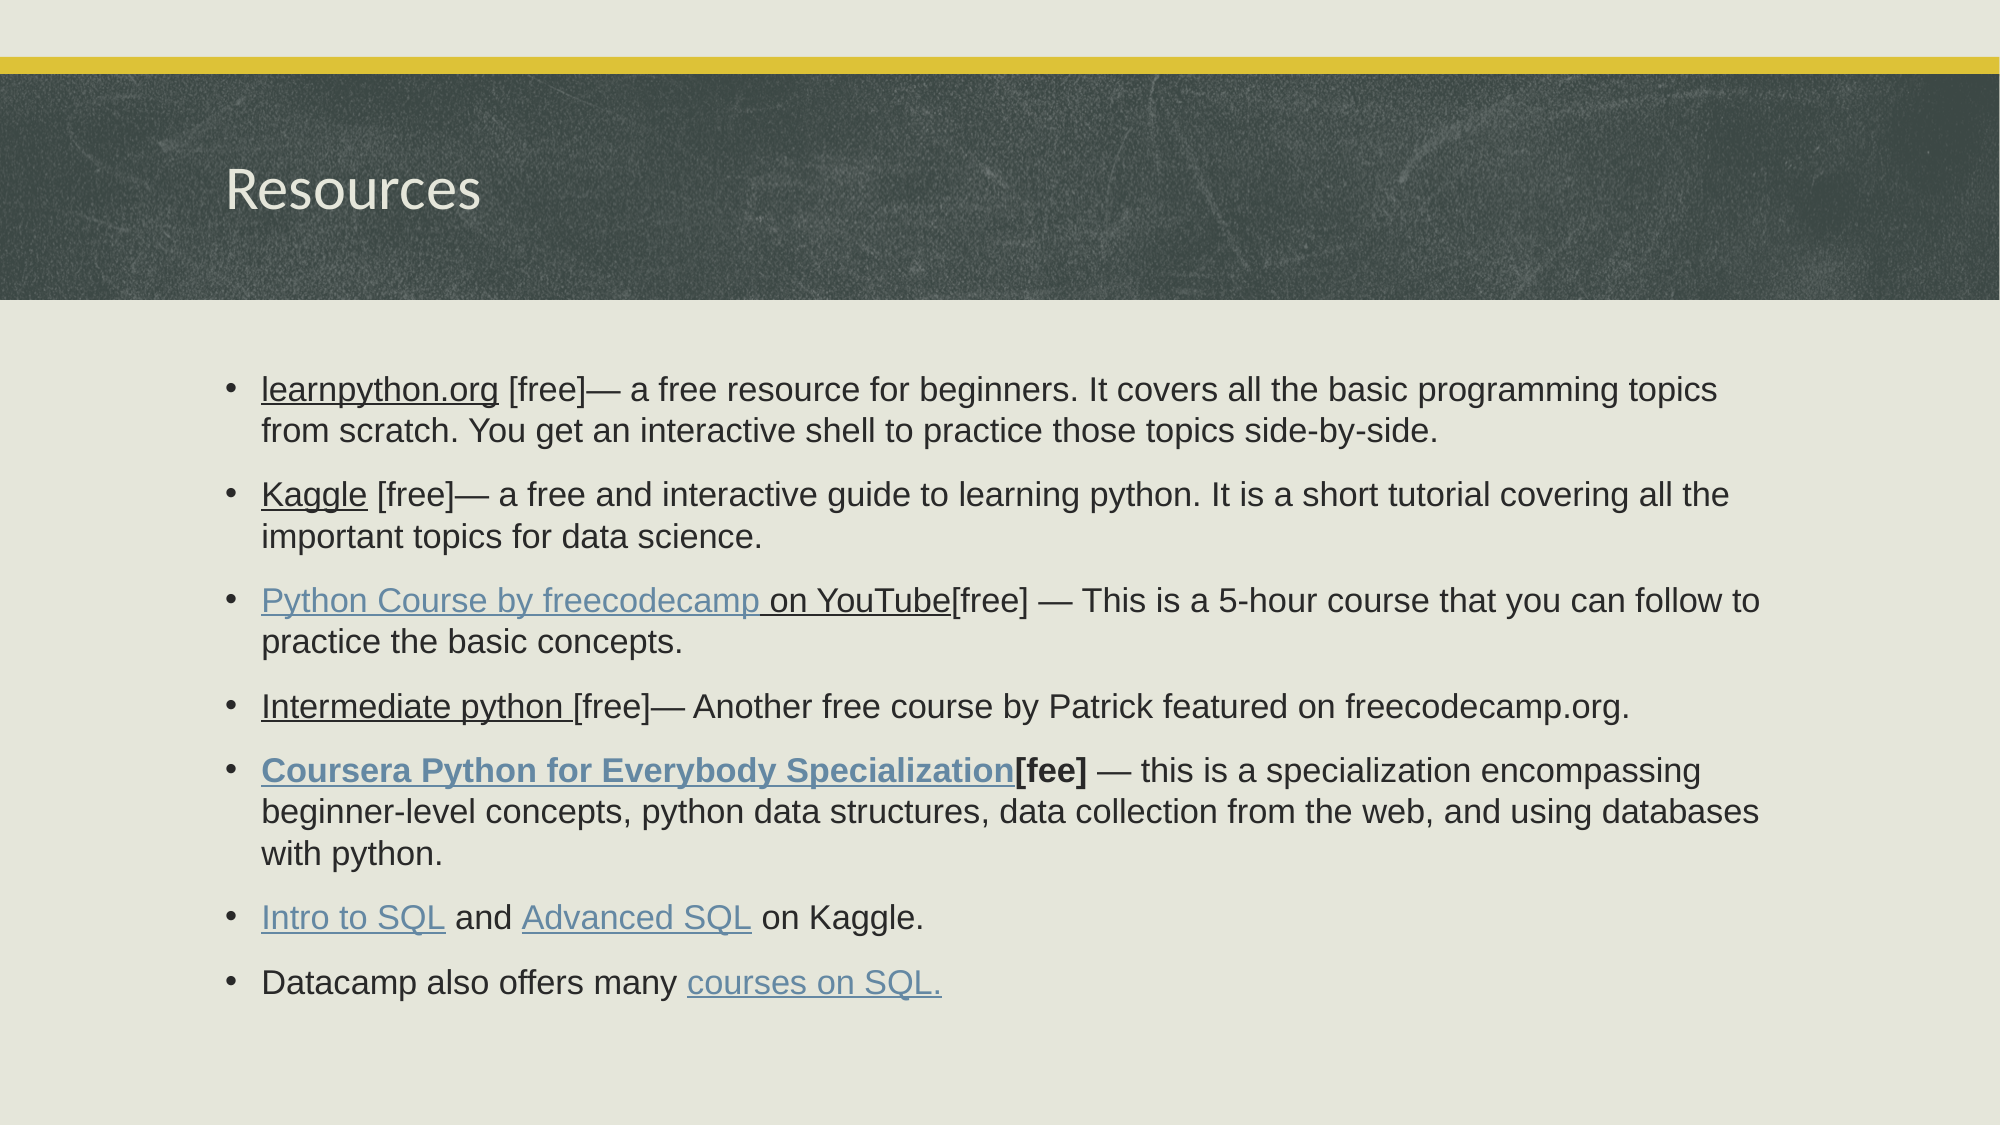

# Resources
learnpython.org [free]— a free resource for beginners. It covers all the basic programming topics from scratch. You get an interactive shell to practice those topics side-by-side.
Kaggle [free]— a free and interactive guide to learning python. It is a short tutorial covering all the important topics for data science.
Python Course by freecodecamp on YouTube[free] — This is a 5-hour course that you can follow to practice the basic concepts.
Intermediate python [free]— Another free course by Patrick featured on freecodecamp.org.
Coursera Python for Everybody Specialization[fee] — this is a specialization encompassing beginner-level concepts, python data structures, data collection from the web, and using databases with python.
Intro to SQL and Advanced SQL on Kaggle.
Datacamp also offers many courses on SQL.